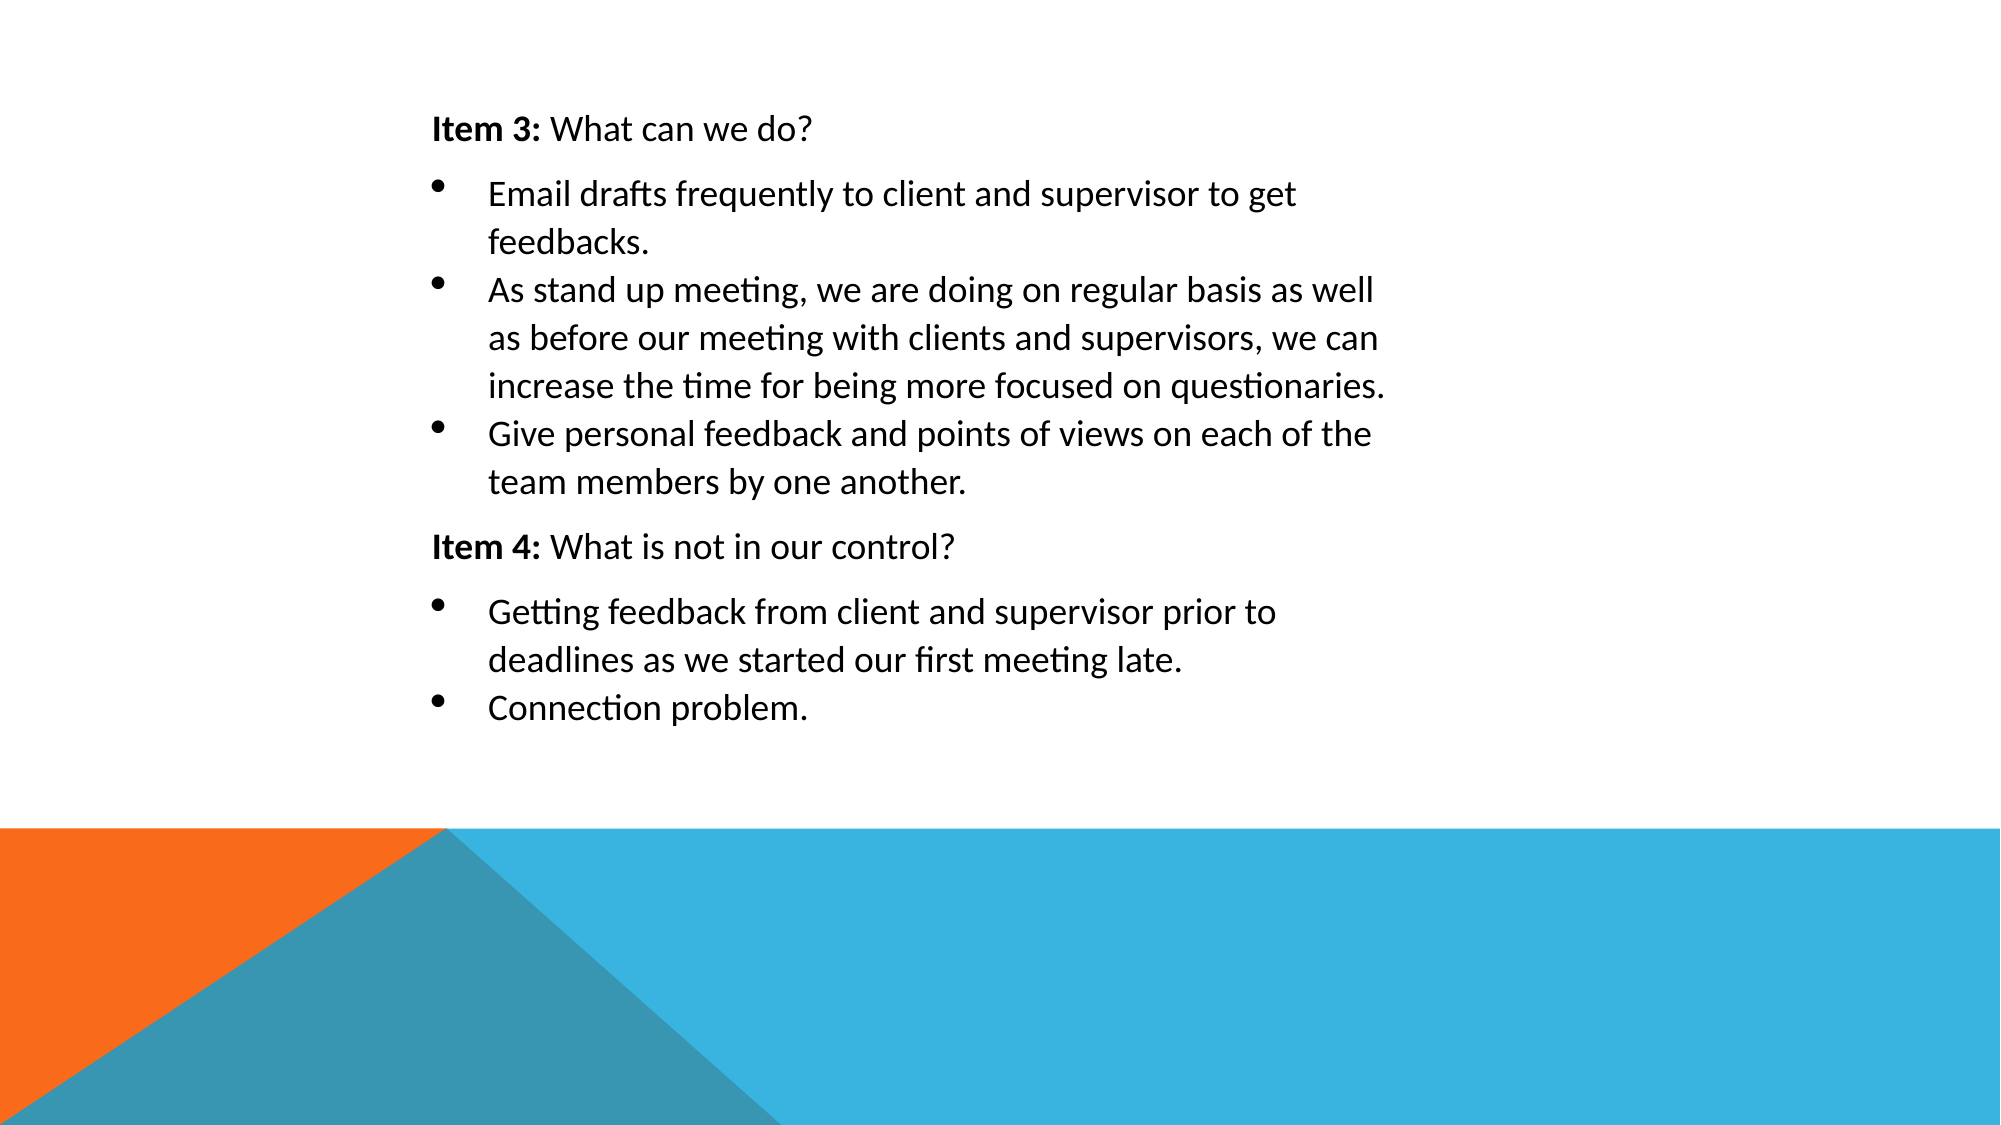

Item 3: What can we do?
Email drafts frequently to client and supervisor to get feedbacks.
As stand up meeting, we are doing on regular basis as well as before our meeting with clients and supervisors, we can increase the time for being more focused on questionaries.
Give personal feedback and points of views on each of the team members by one another.
Item 4: What is not in our control?
Getting feedback from client and supervisor prior to deadlines as we started our first meeting late.
Connection problem.